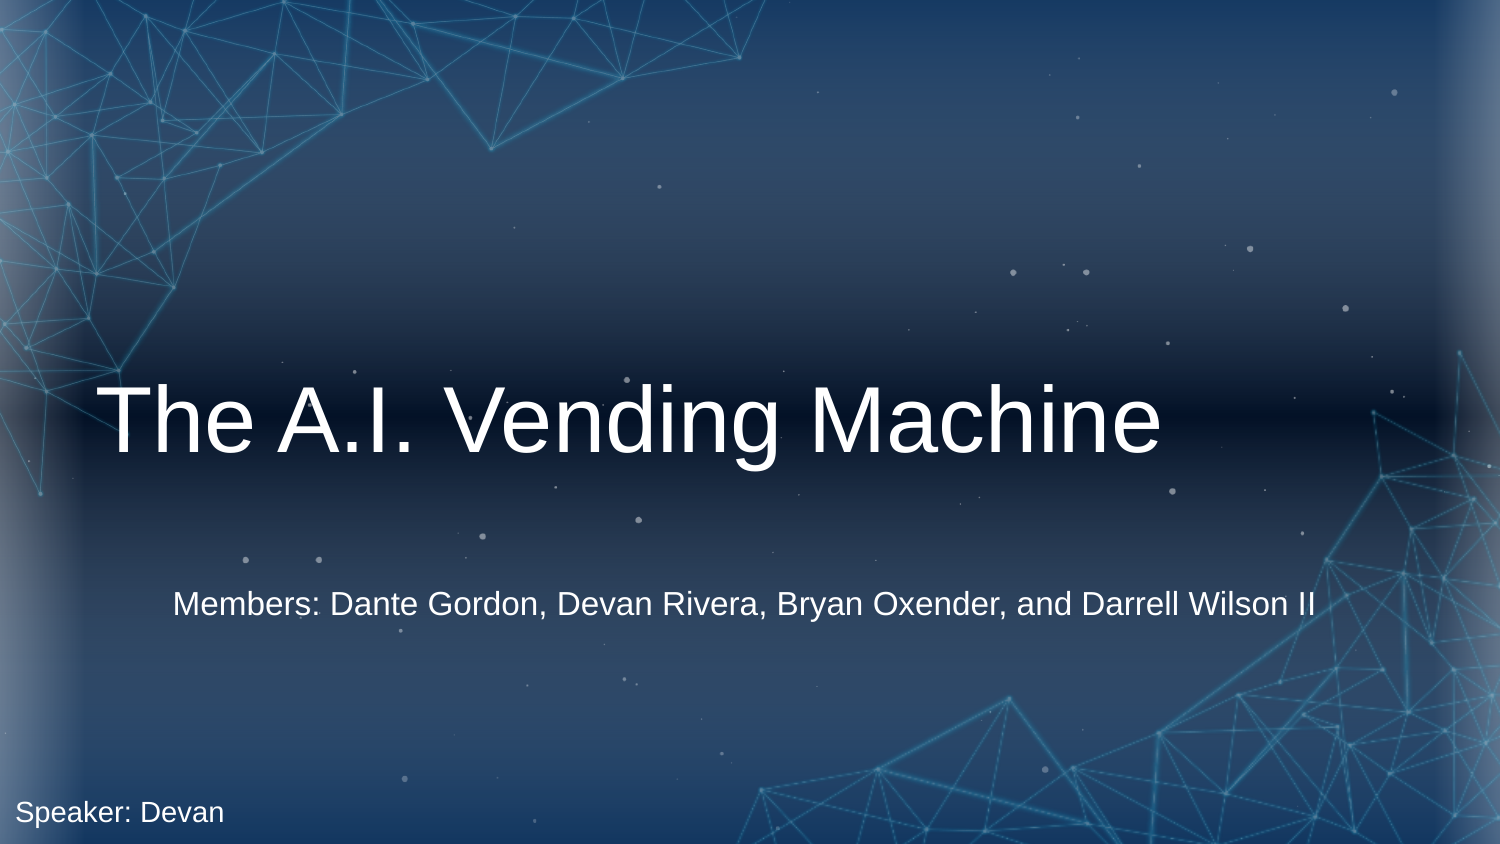

# The A.I. Vending Machine

Members: Dante Gordon, Devan Rivera, Bryan Oxender, and Darrell Wilson II
Speaker: Devan